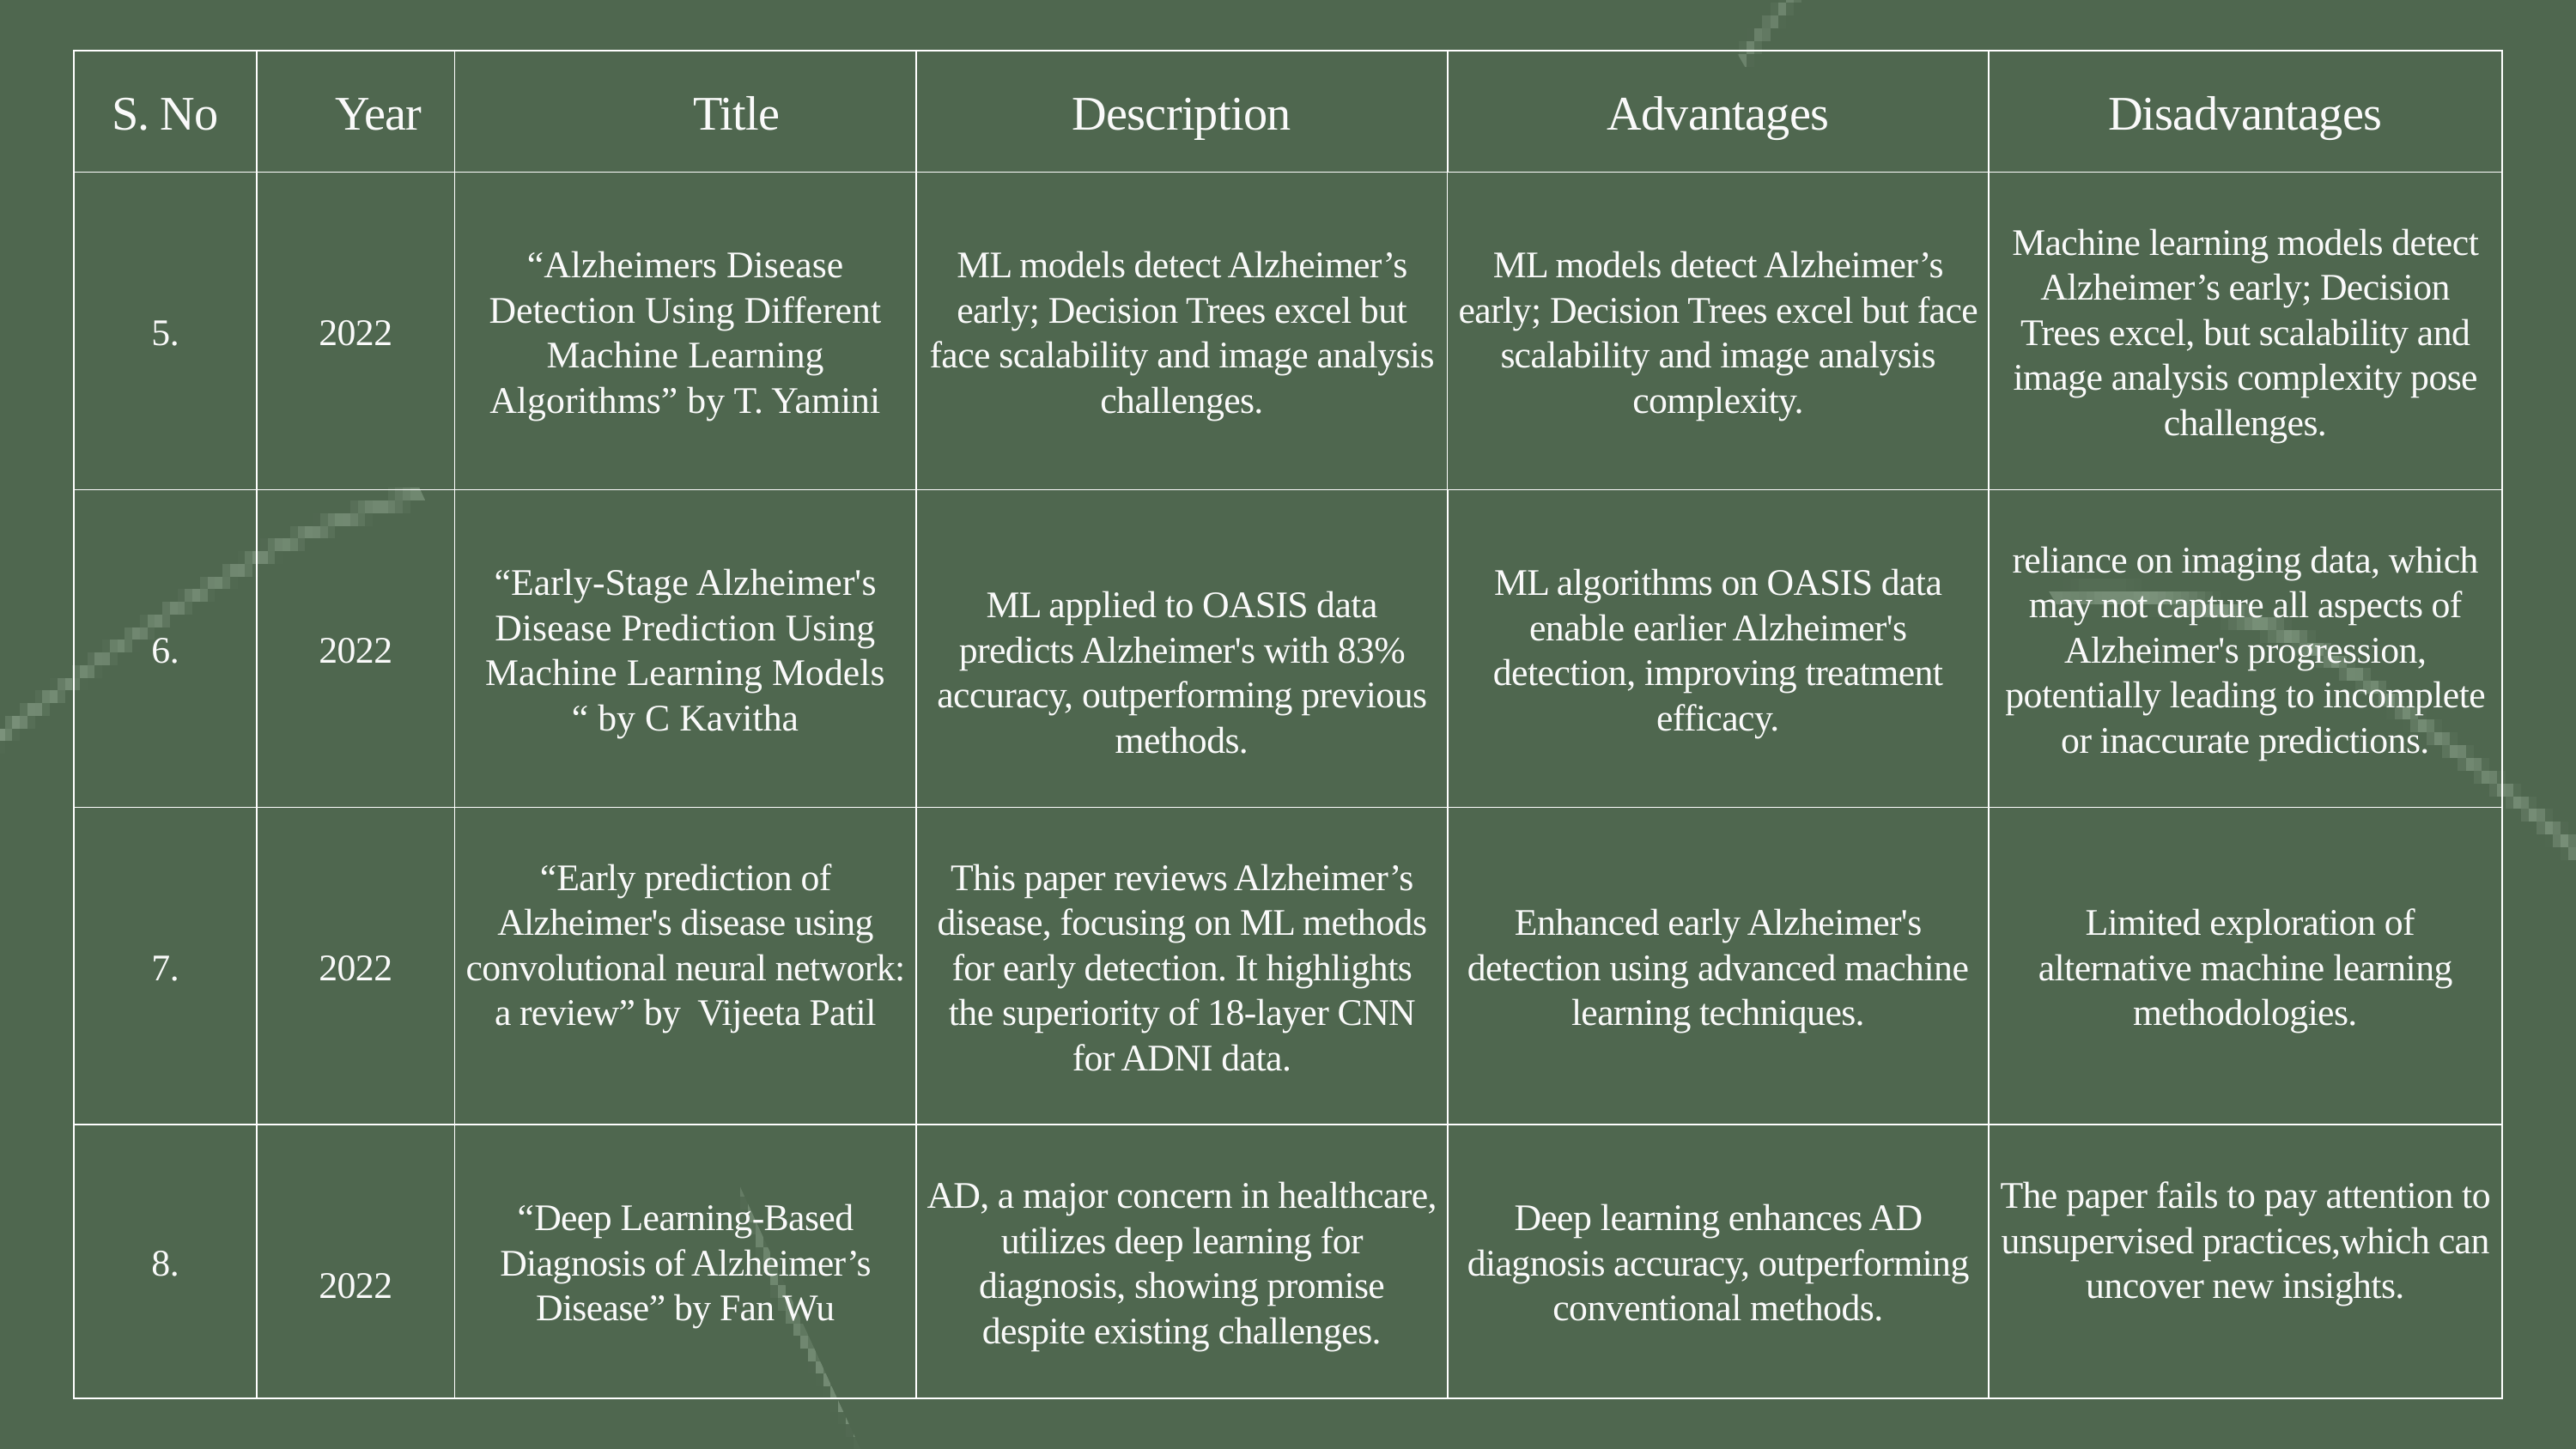

| S. No | Year | Title | Description | Advantages | Disadvantages |
| --- | --- | --- | --- | --- | --- |
| 5. | 2022 | “Alzheimers Disease Detection Using Different Machine Learning Algorithms” by T. Yamini | ML models detect Alzheimer’s early; Decision Trees excel but face scalability and image analysis challenges. | ML models detect Alzheimer’s early; Decision Trees excel but face scalability and image analysis complexity. | Machine learning models detect Alzheimer’s early; Decision Trees excel, but scalability and image analysis complexity pose challenges. |
| 6. | 2022 | “Early-Stage Alzheimer's Disease Prediction Using Machine Learning Models “ by C Kavitha | ML applied to OASIS data predicts Alzheimer's with 83% accuracy, outperforming previous methods. | ML algorithms on OASIS data enable earlier Alzheimer's detection, improving treatment efficacy. | reliance on imaging data, which may not capture all aspects of Alzheimer's progression, potentially leading to incomplete or inaccurate predictions. |
| 7. | 2022 | “Early prediction of Alzheimer's disease using convolutional neural network: a review” by Vijeeta Patil | This paper reviews Alzheimer’s disease, focusing on ML methods for early detection. It highlights the superiority of 18-layer CNN for ADNI data. | Enhanced early Alzheimer's detection using advanced machine learning techniques. | Limited exploration of alternative machine learning methodologies. |
| 8. | 2022 | “Deep Learning-Based Diagnosis of Alzheimer’s Disease” by Fan Wu | AD, a major concern in healthcare, utilizes deep learning for diagnosis, showing promise despite existing challenges. | Deep learning enhances AD diagnosis accuracy, outperforming conventional methods. | The paper fails to pay attention to unsupervised practices,which can uncover new insights. |